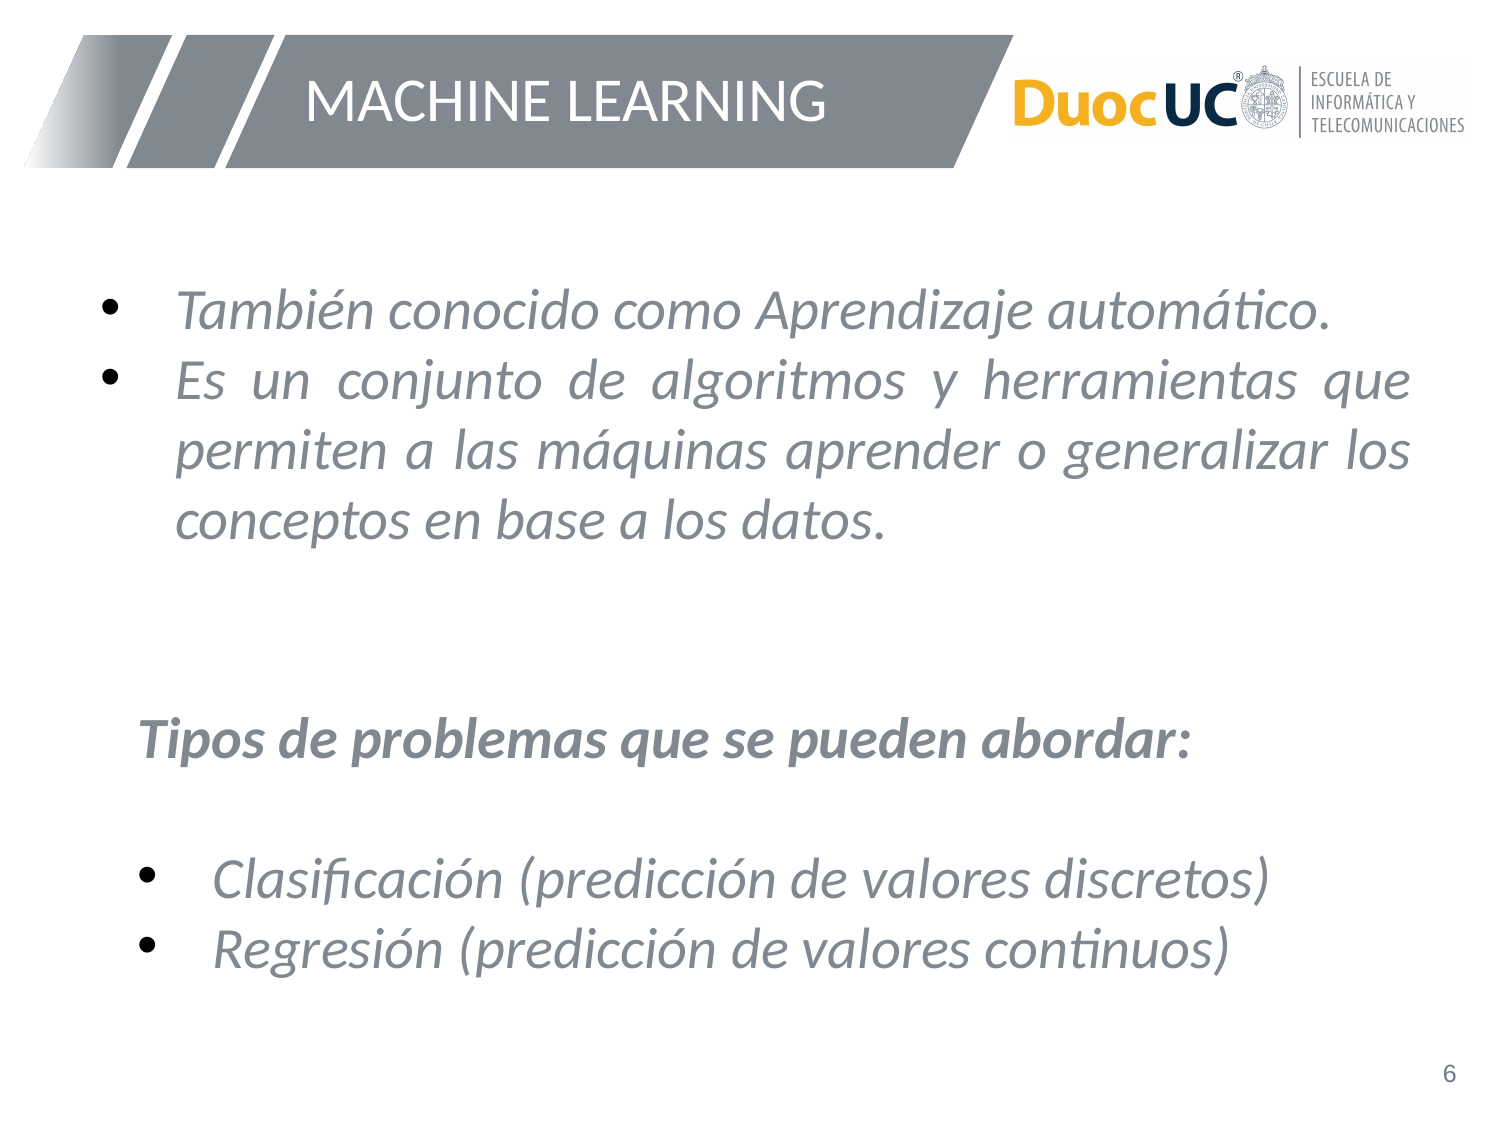

# MACHINE LEARNING
También conocido como Aprendizaje automático.
Es un conjunto de algoritmos y herramientas que permiten a las máquinas aprender o generalizar los conceptos en base a los datos.

Tipos de problemas que se pueden abordar:

Clasificación (predicción de valores discretos)
Regresión (predicción de valores continuos)